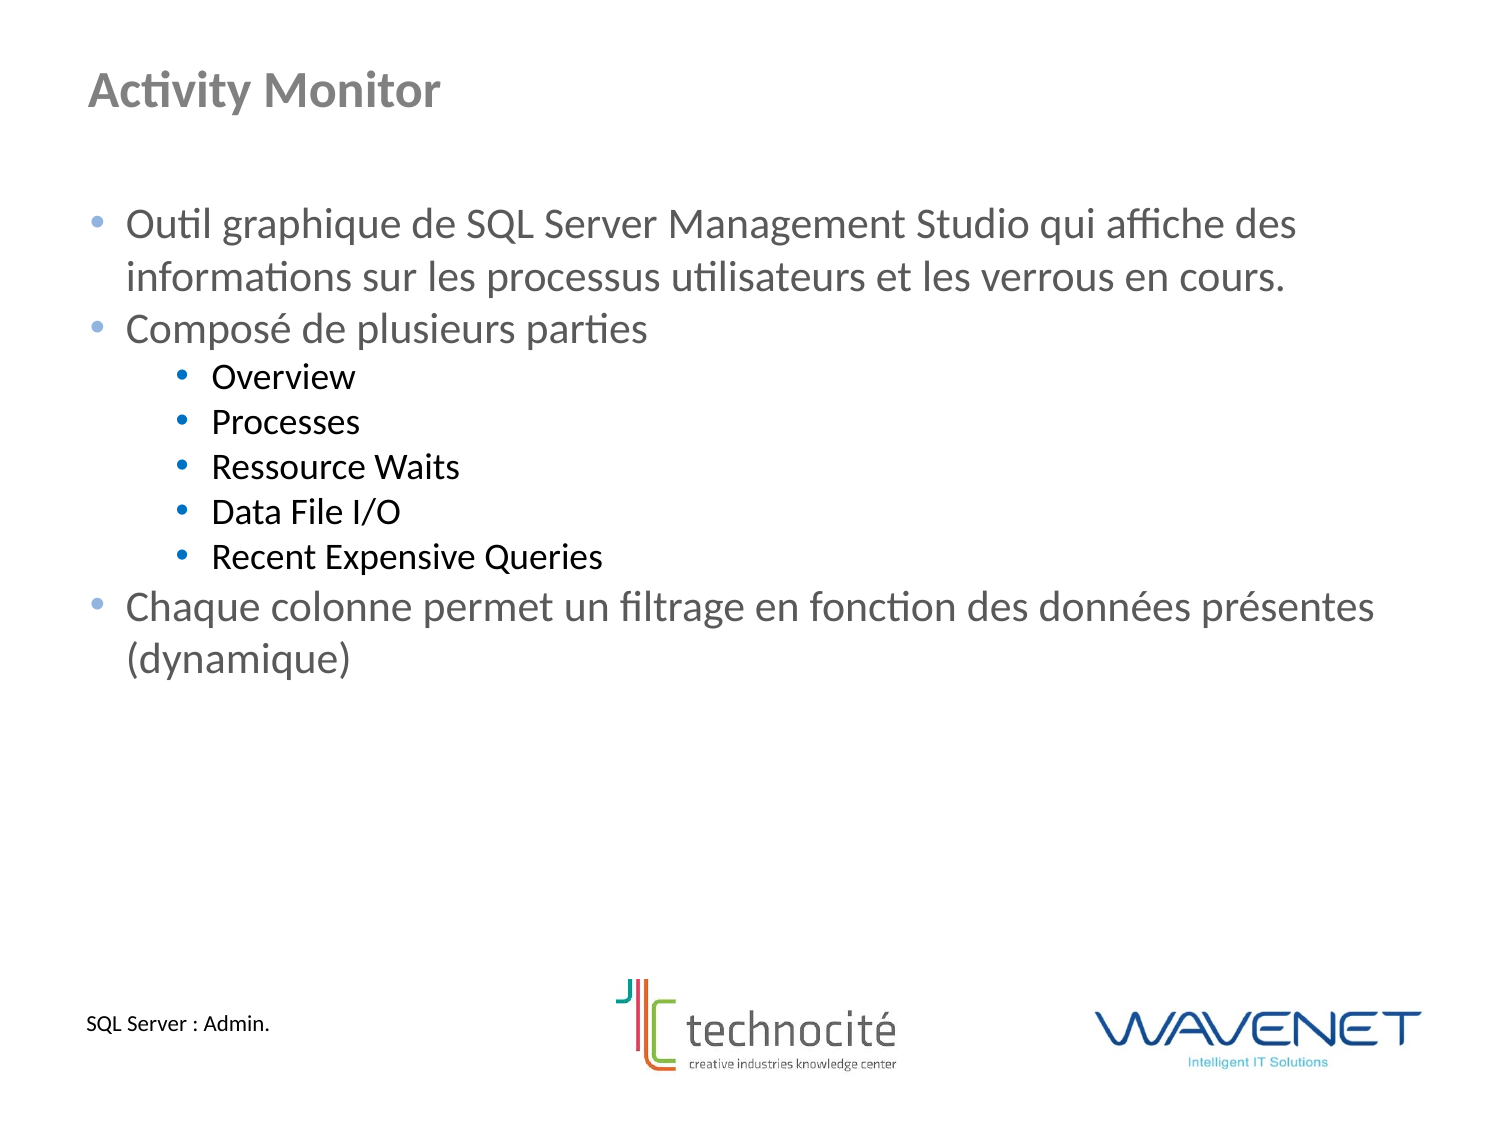

Activity Monitor
Outil graphique de SQL Server Management Studio qui affiche des informations sur les processus utilisateurs et les verrous en cours.
Composé de plusieurs parties
Overview
Processes
Ressource Waits
Data File I/O
Recent Expensive Queries
Chaque colonne permet un filtrage en fonction des données présentes (dynamique)
SQL Server : Admin.